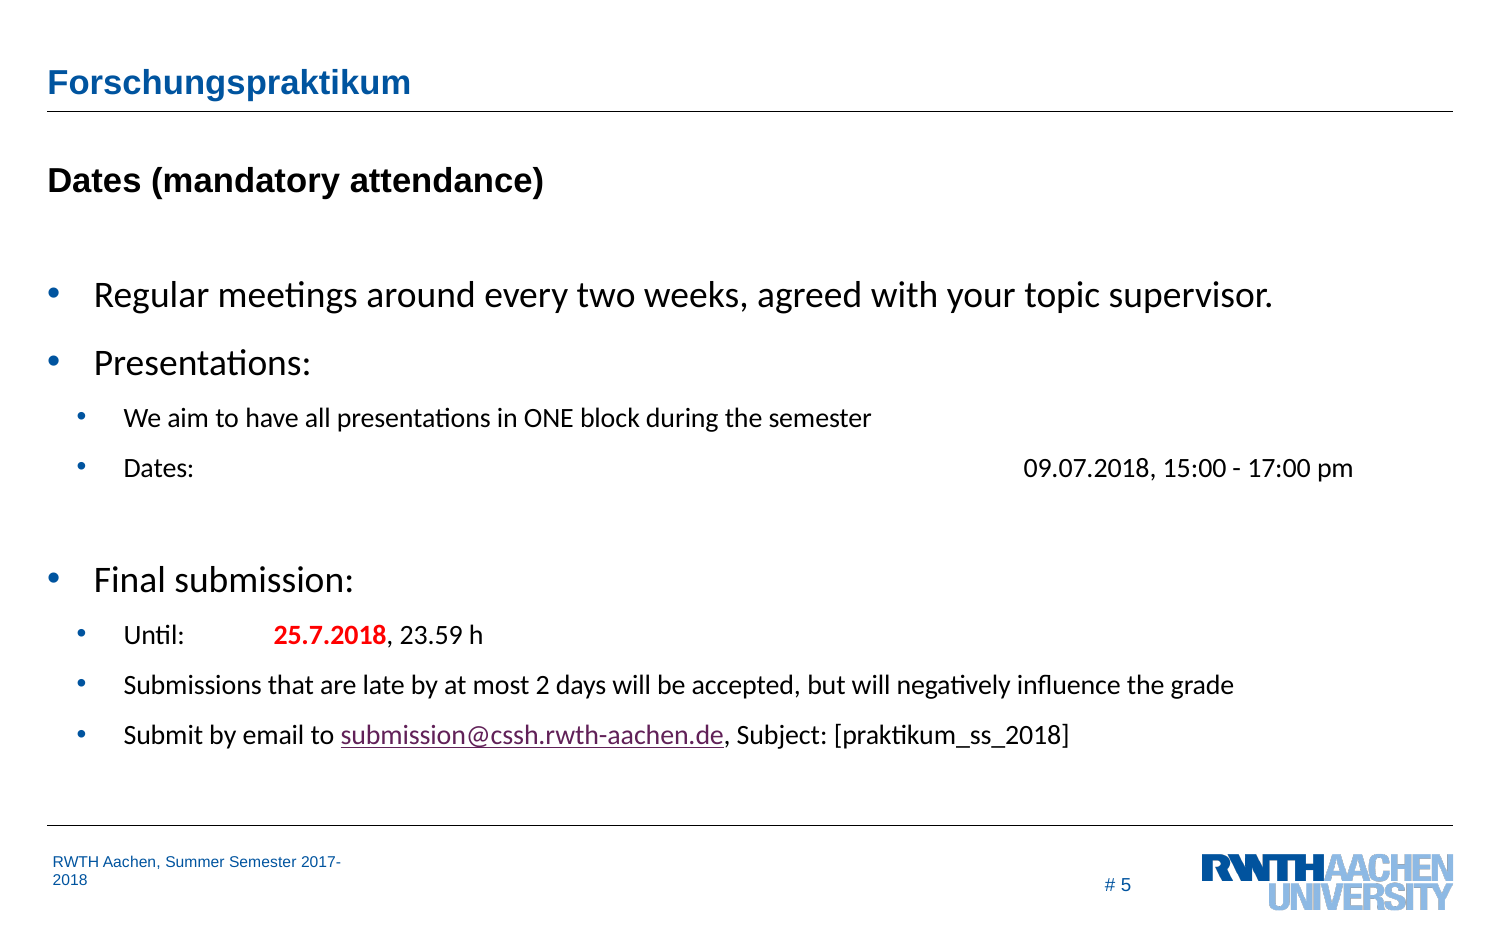

# Forschungspraktikum
Dates (mandatory attendance)
Regular meetings around every two weeks, agreed with your topic supervisor.
Presentations:
We aim to have all presentations in ONE block during the semester
Dates: 						09.07.2018, 15:00 - 17:00 pm
Final submission:
Until: 	25.7.2018, 23.59 h
Submissions that are late by at most 2 days will be accepted, but will negatively influence the grade
Submit by email to submission@cssh.rwth-aachen.de, Subject: [praktikum_ss_2018]

# 5